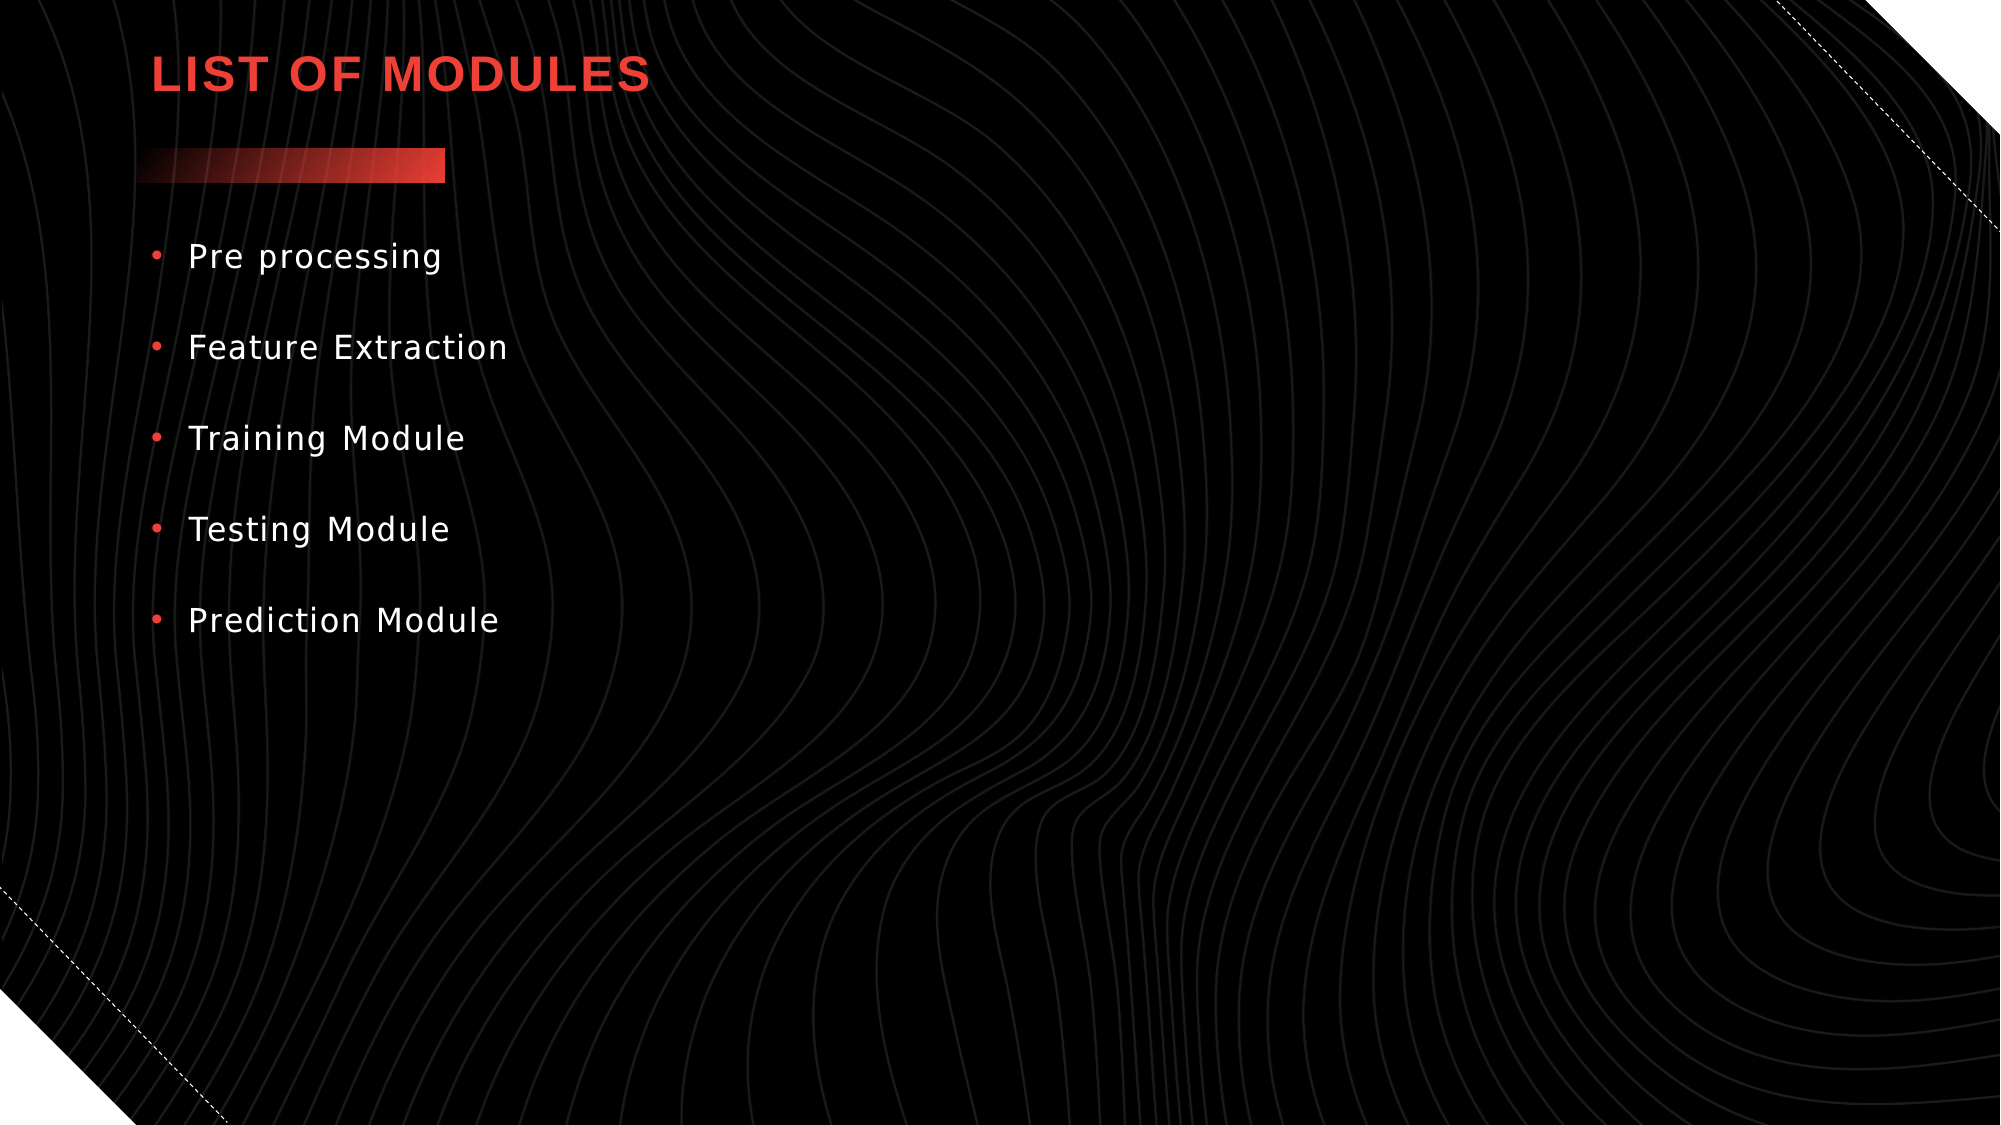

# LIST OF MODULES
Pre processing
Feature Extraction
Training Module
Testing Module
Prediction Module